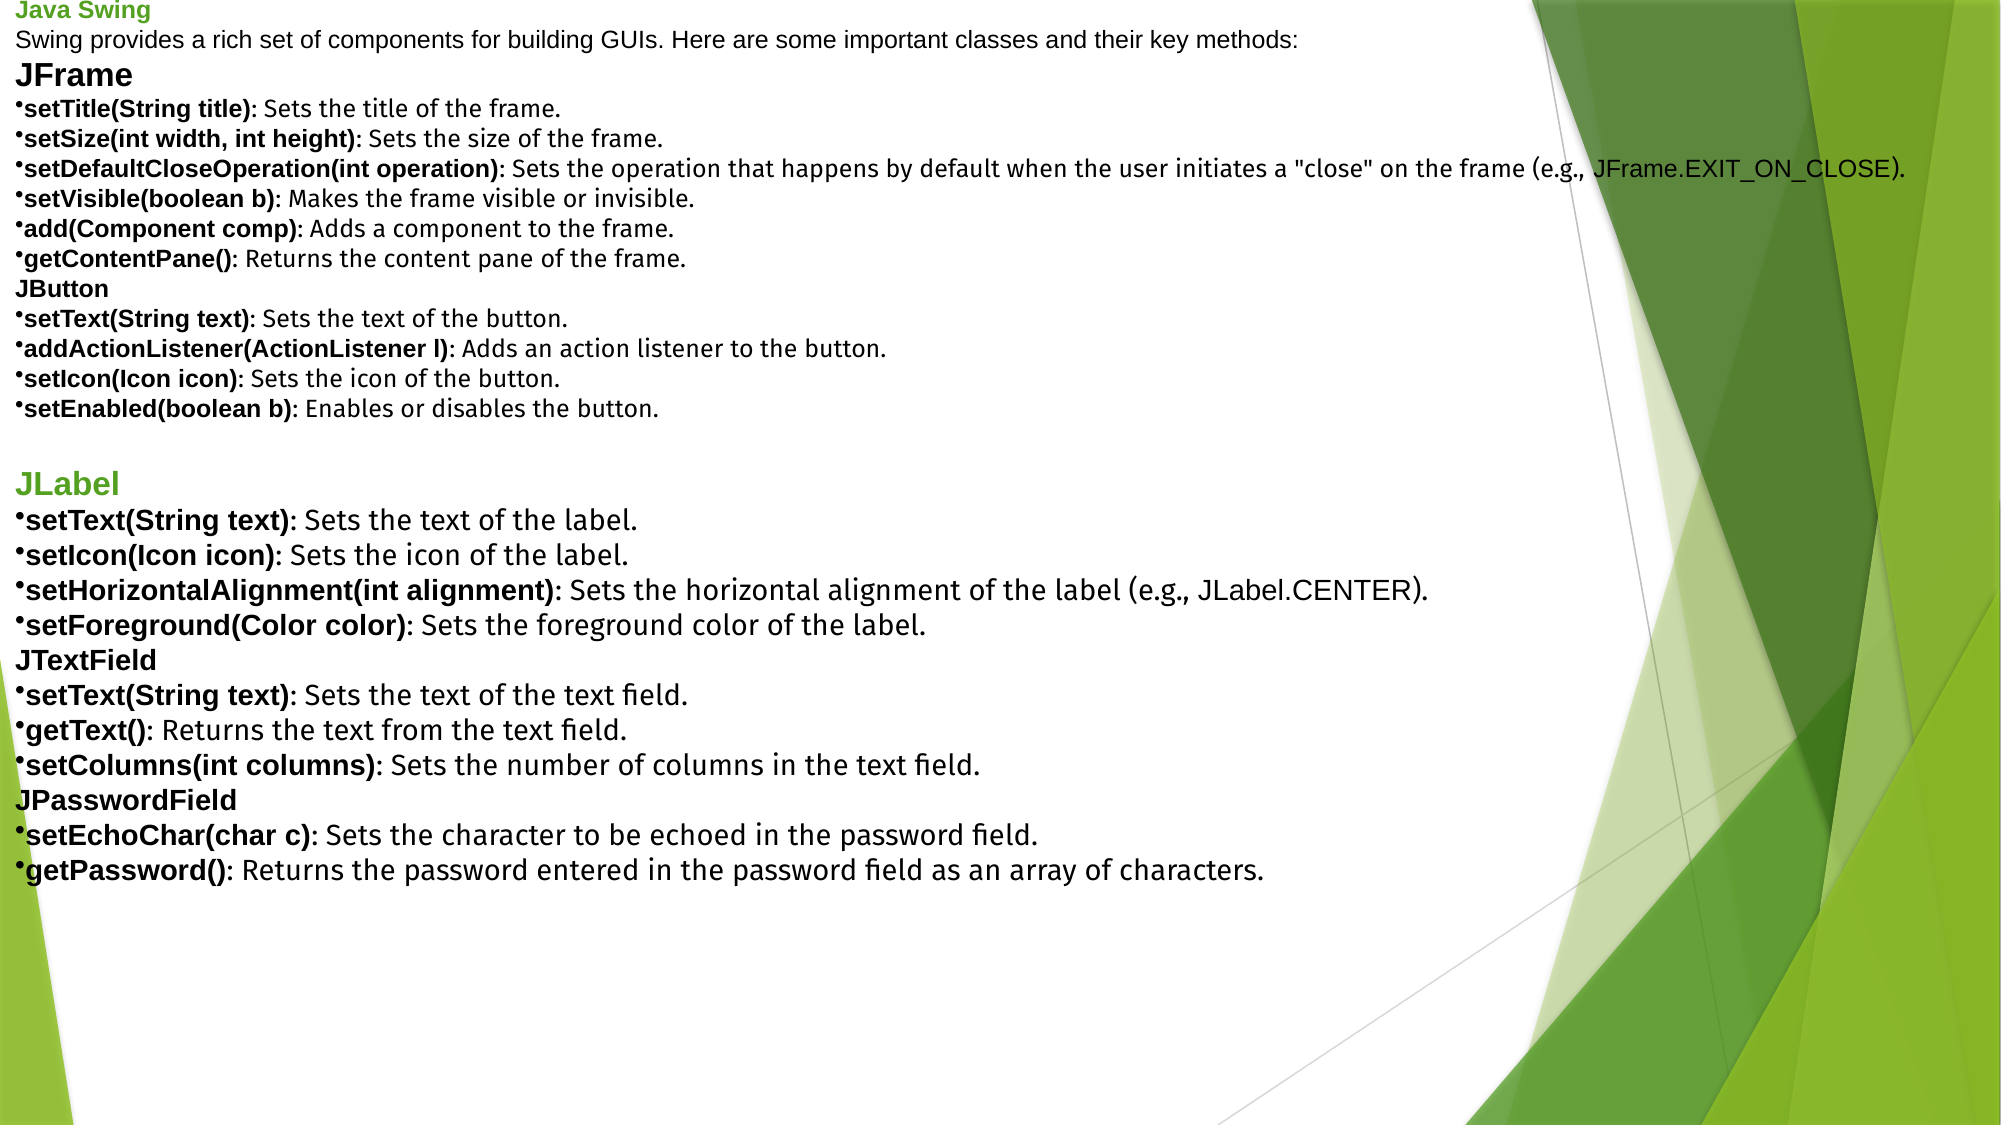

Java Swing
Swing provides a rich set of components for building GUIs. Here are some important classes and their key methods:
JFrame
setTitle(String title): Sets the title of the frame.
setSize(int width, int height): Sets the size of the frame.
setDefaultCloseOperation(int operation): Sets the operation that happens by default when the user initiates a "close" on the frame (e.g., JFrame.EXIT_ON_CLOSE).
setVisible(boolean b): Makes the frame visible or invisible.
add(Component comp): Adds a component to the frame.
getContentPane(): Returns the content pane of the frame.
JButton
setText(String text): Sets the text of the button.
addActionListener(ActionListener l): Adds an action listener to the button.
setIcon(Icon icon): Sets the icon of the button.
setEnabled(boolean b): Enables or disables the button.

JLabel
setText(String text): Sets the text of the label.
setIcon(Icon icon): Sets the icon of the label.
setHorizontalAlignment(int alignment): Sets the horizontal alignment of the label (e.g., JLabel.CENTER).
setForeground(Color color): Sets the foreground color of the label.
JTextField
setText(String text): Sets the text of the text field.
getText(): Returns the text from the text field.
setColumns(int columns): Sets the number of columns in the text field.
JPasswordField
setEchoChar(char c): Sets the character to be echoed in the password field.
getPassword(): Returns the password entered in the password field as an array of characters.